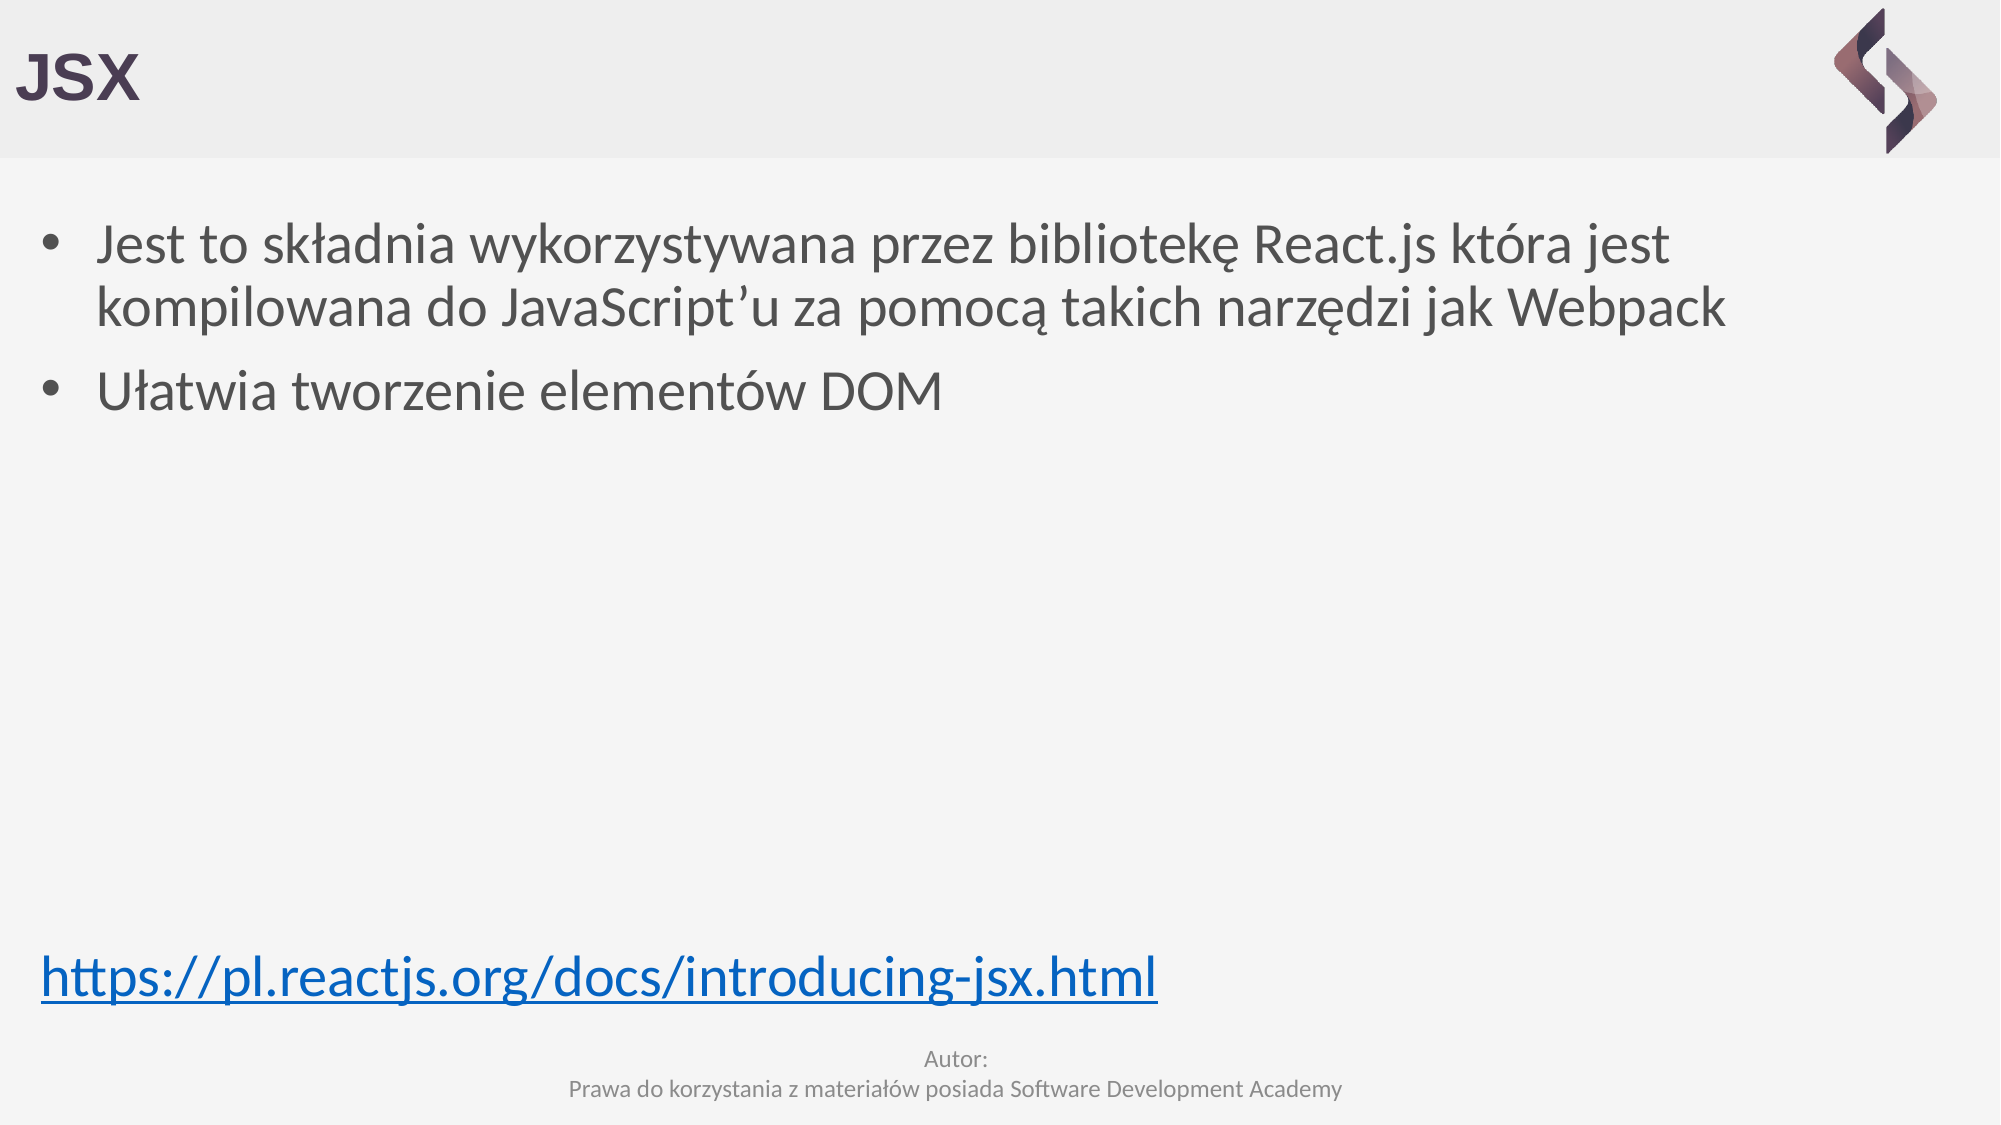

# JSX
Jest to składnia wykorzystywana przez bibliotekę React.js która jest kompilowana do JavaScript’u za pomocą takich narzędzi jak Webpack
Ułatwia tworzenie elementów DOM

https://pl.reactjs.org/docs/introducing-jsx.html

Autor:
Prawa do korzystania z materiałów posiada Software Development Academy